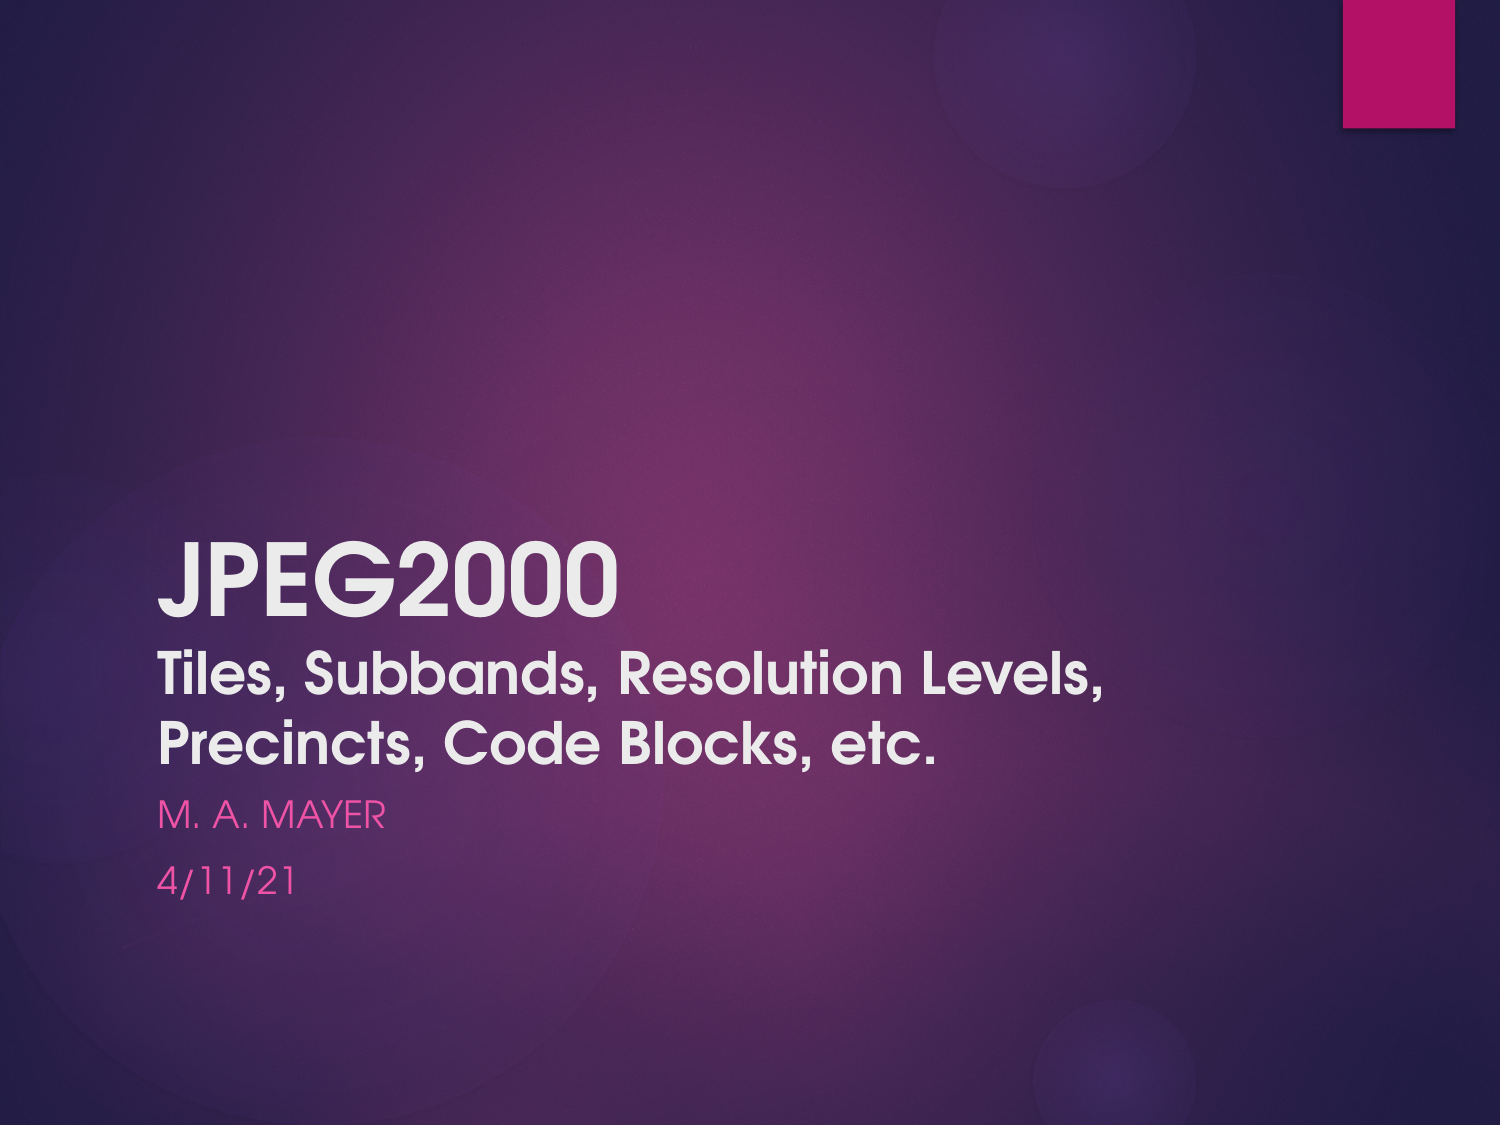

# JPEG2000 Tiles, Subbands, Resolution Levels, Precincts, Code Blocks, etc.
M. A. Mayer
4/11/21